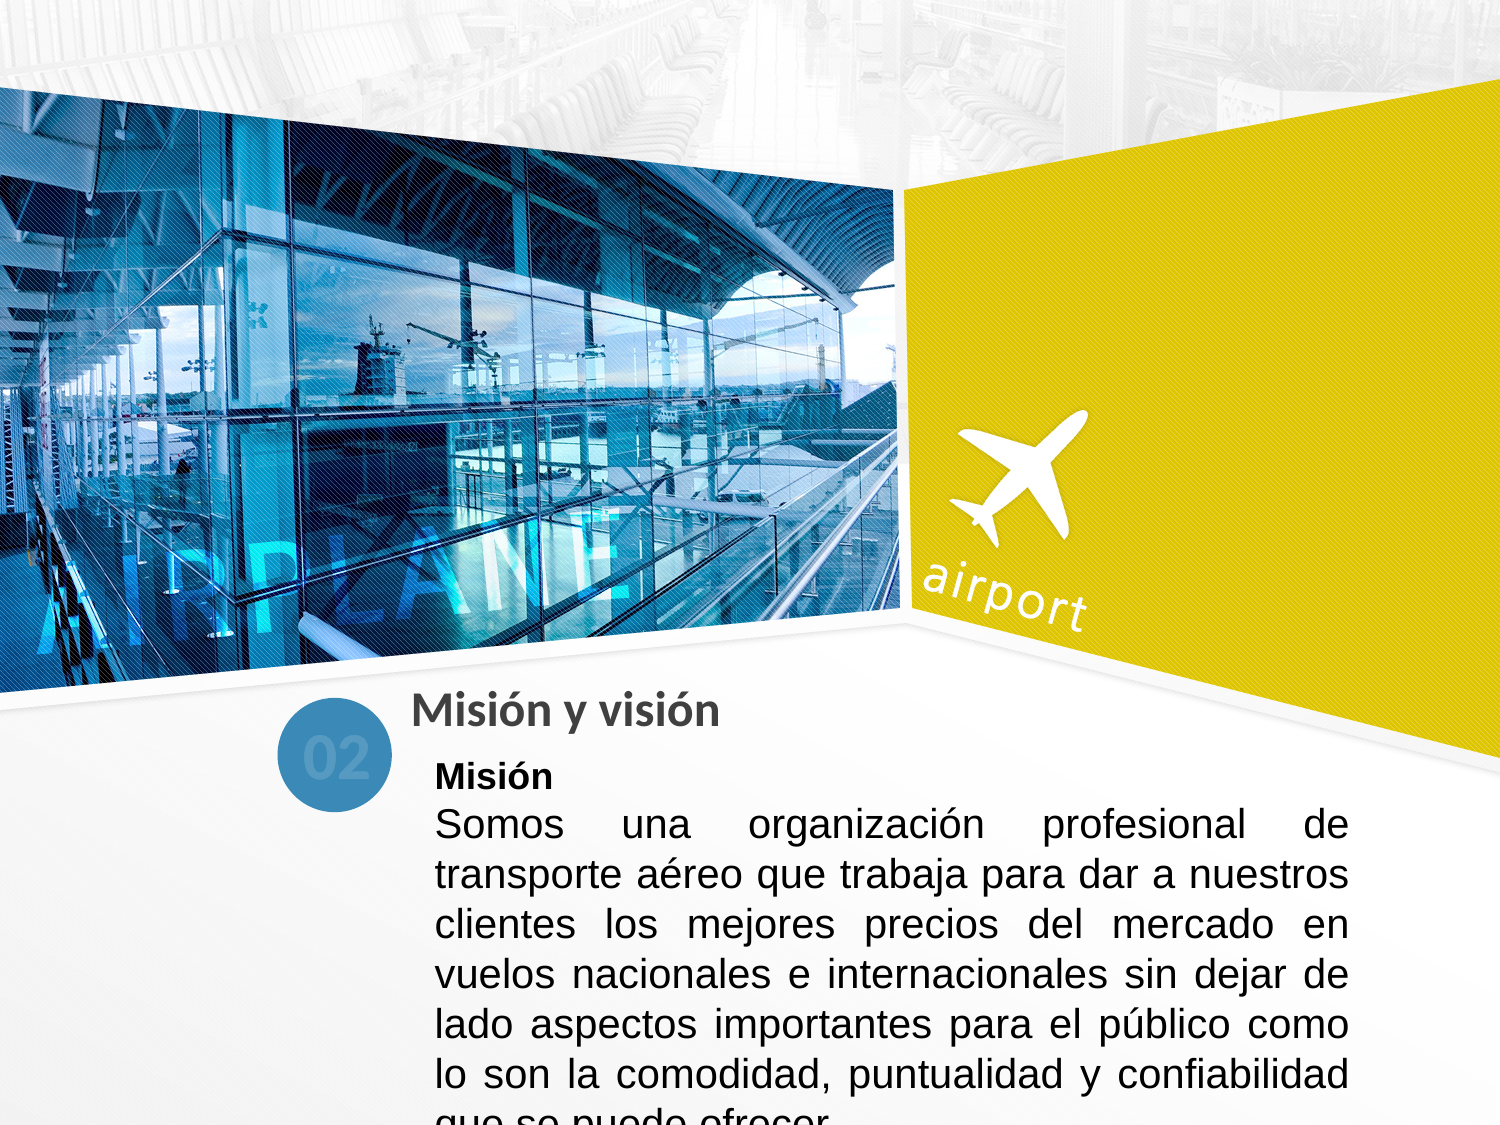

Misión y visión
Misión
Somos una organización profesional de transporte aéreo que trabaja para dar a nuestros clientes los mejores precios del mercado en vuelos nacionales e internacionales sin dejar de lado aspectos importantes para el público como lo son la comodidad, puntualidad y confiabilidad que se puede ofrecer.
02